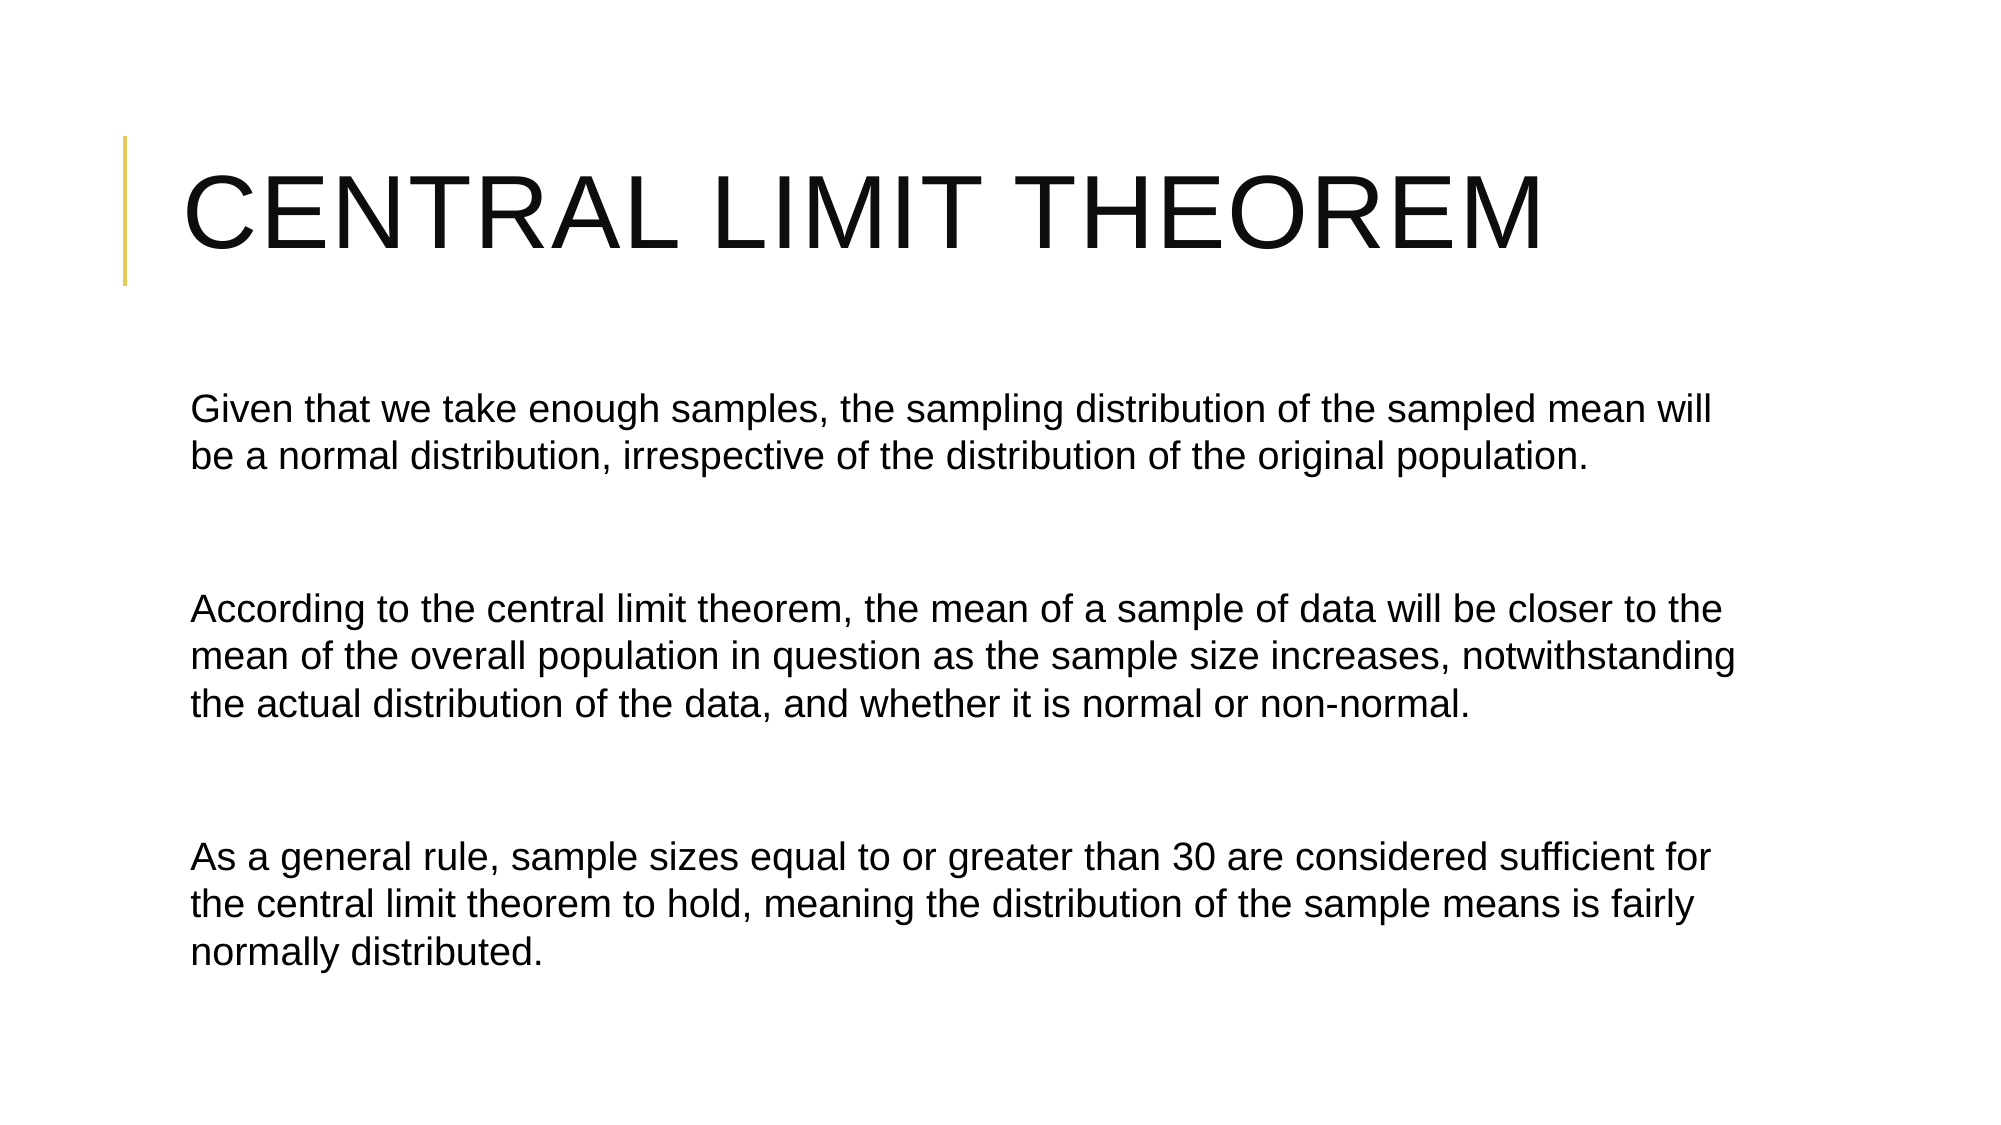

# Central limit theorem
Given that we take enough samples, the sampling distribution of the sampled mean will be a normal distribution, irrespective of the distribution of the original population.

According to the central limit theorem, the mean of a sample of data will be closer to the mean of the overall population in question as the sample size increases, notwithstanding the actual distribution of the data, and whether it is normal or non-normal.

As a general rule, sample sizes equal to or greater than 30 are considered sufficient for the central limit theorem to hold, meaning the distribution of the sample means is fairly normally distributed.